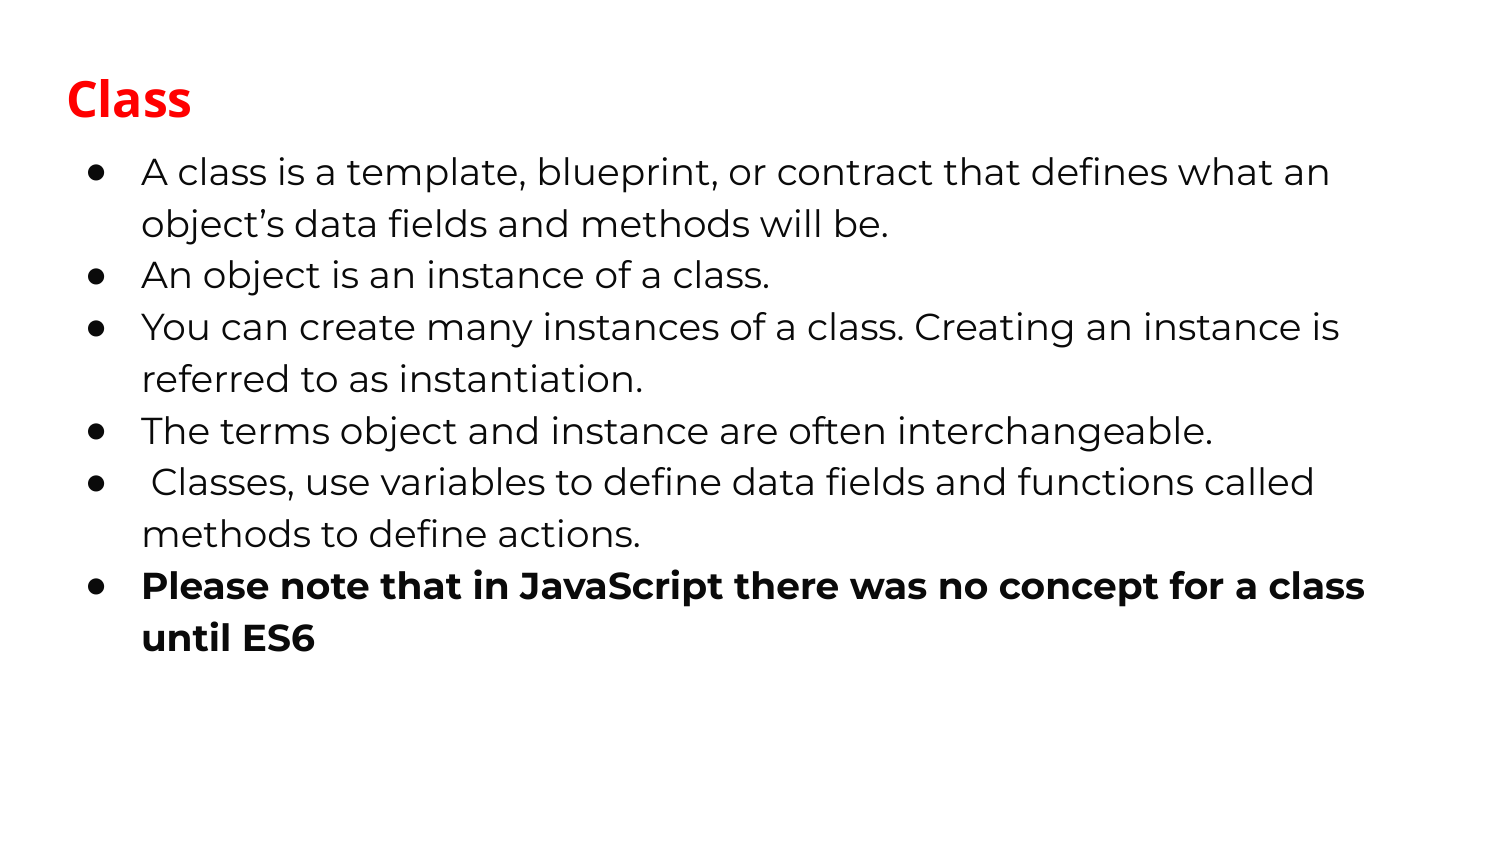

# Class

A class is a template, blueprint, or contract that defines what an object’s data fields and methods will be.
An object is an instance of a class.
You can create many instances of a class. Creating an instance is referred to as instantiation.
The terms object and instance are often interchangeable.
 Classes, use variables to define data fields and functions called methods to define actions.
Please note that in JavaScript there was no concept for a class until ES6